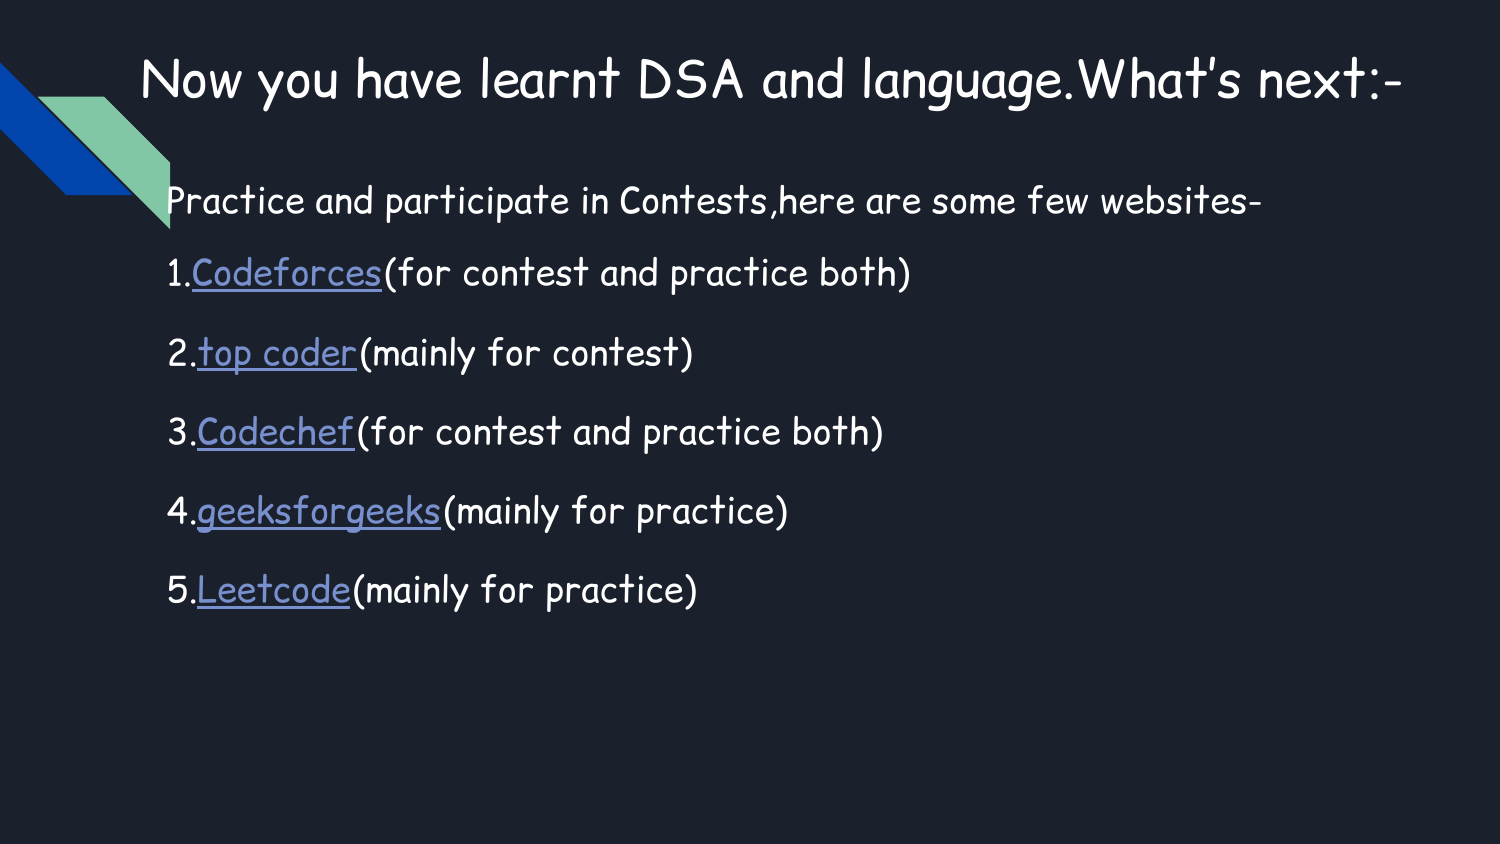

# Now you have learnt DSA and language.What’s next:-

Practice and participate in Contests,here are some few websites-
1.Codeforces(for contest and practice both)
2.top coder(mainly for contest)
3.Codechef(for contest and practice both)
4.geeksforgeeks(mainly for practice)
5.Leetcode(mainly for practice)